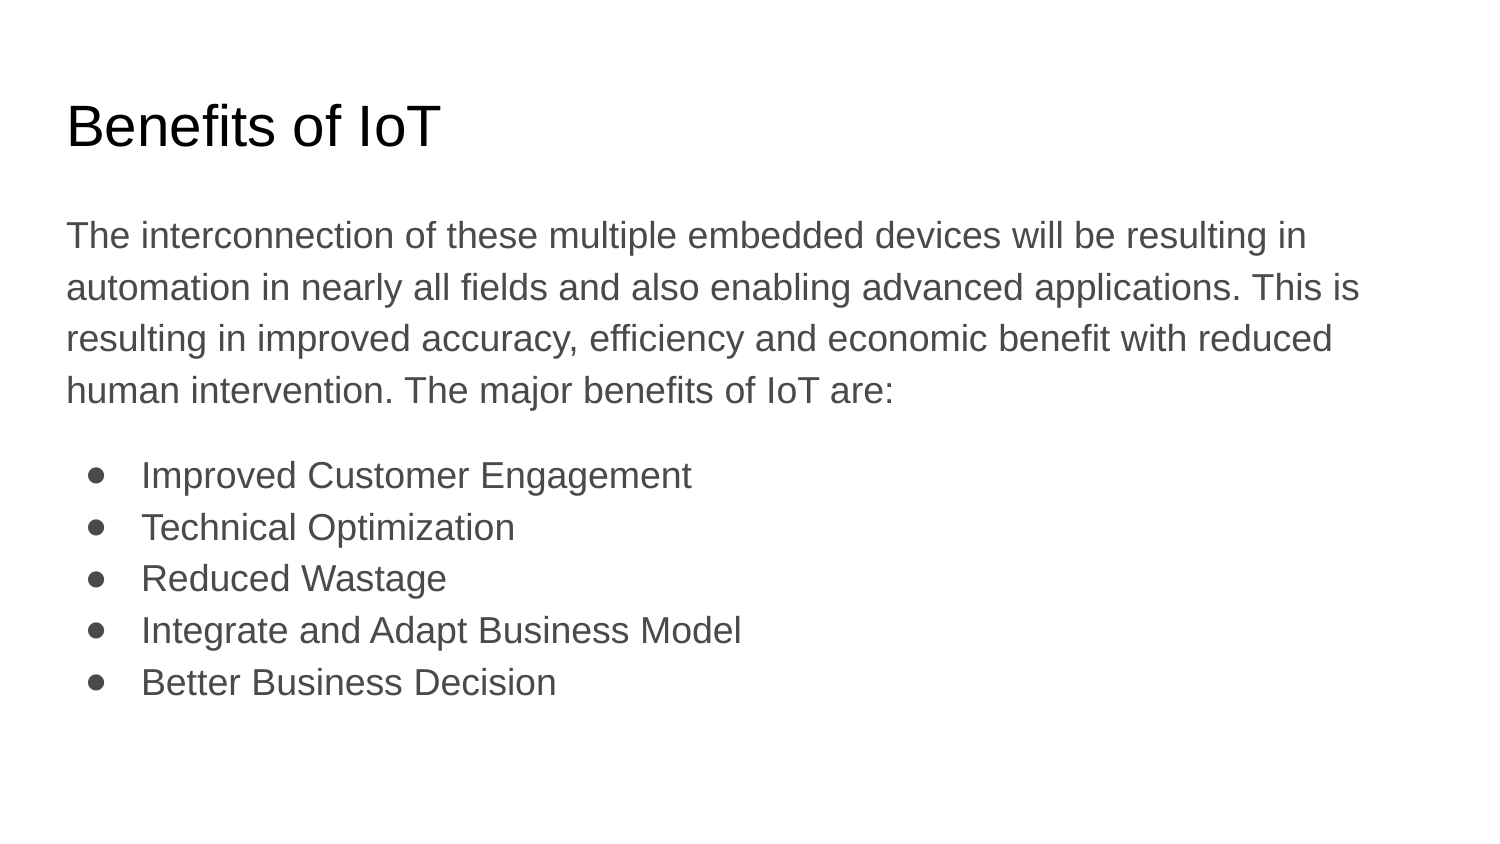

# Benefits of IoT
The interconnection of these multiple embedded devices will be resulting in automation in nearly all fields and also enabling advanced applications. This is resulting in improved accuracy, efficiency and economic benefit with reduced human intervention. The major benefits of IoT are:
Improved Customer Engagement
Technical Optimization
Reduced Wastage
Integrate and Adapt Business Model
Better Business Decision